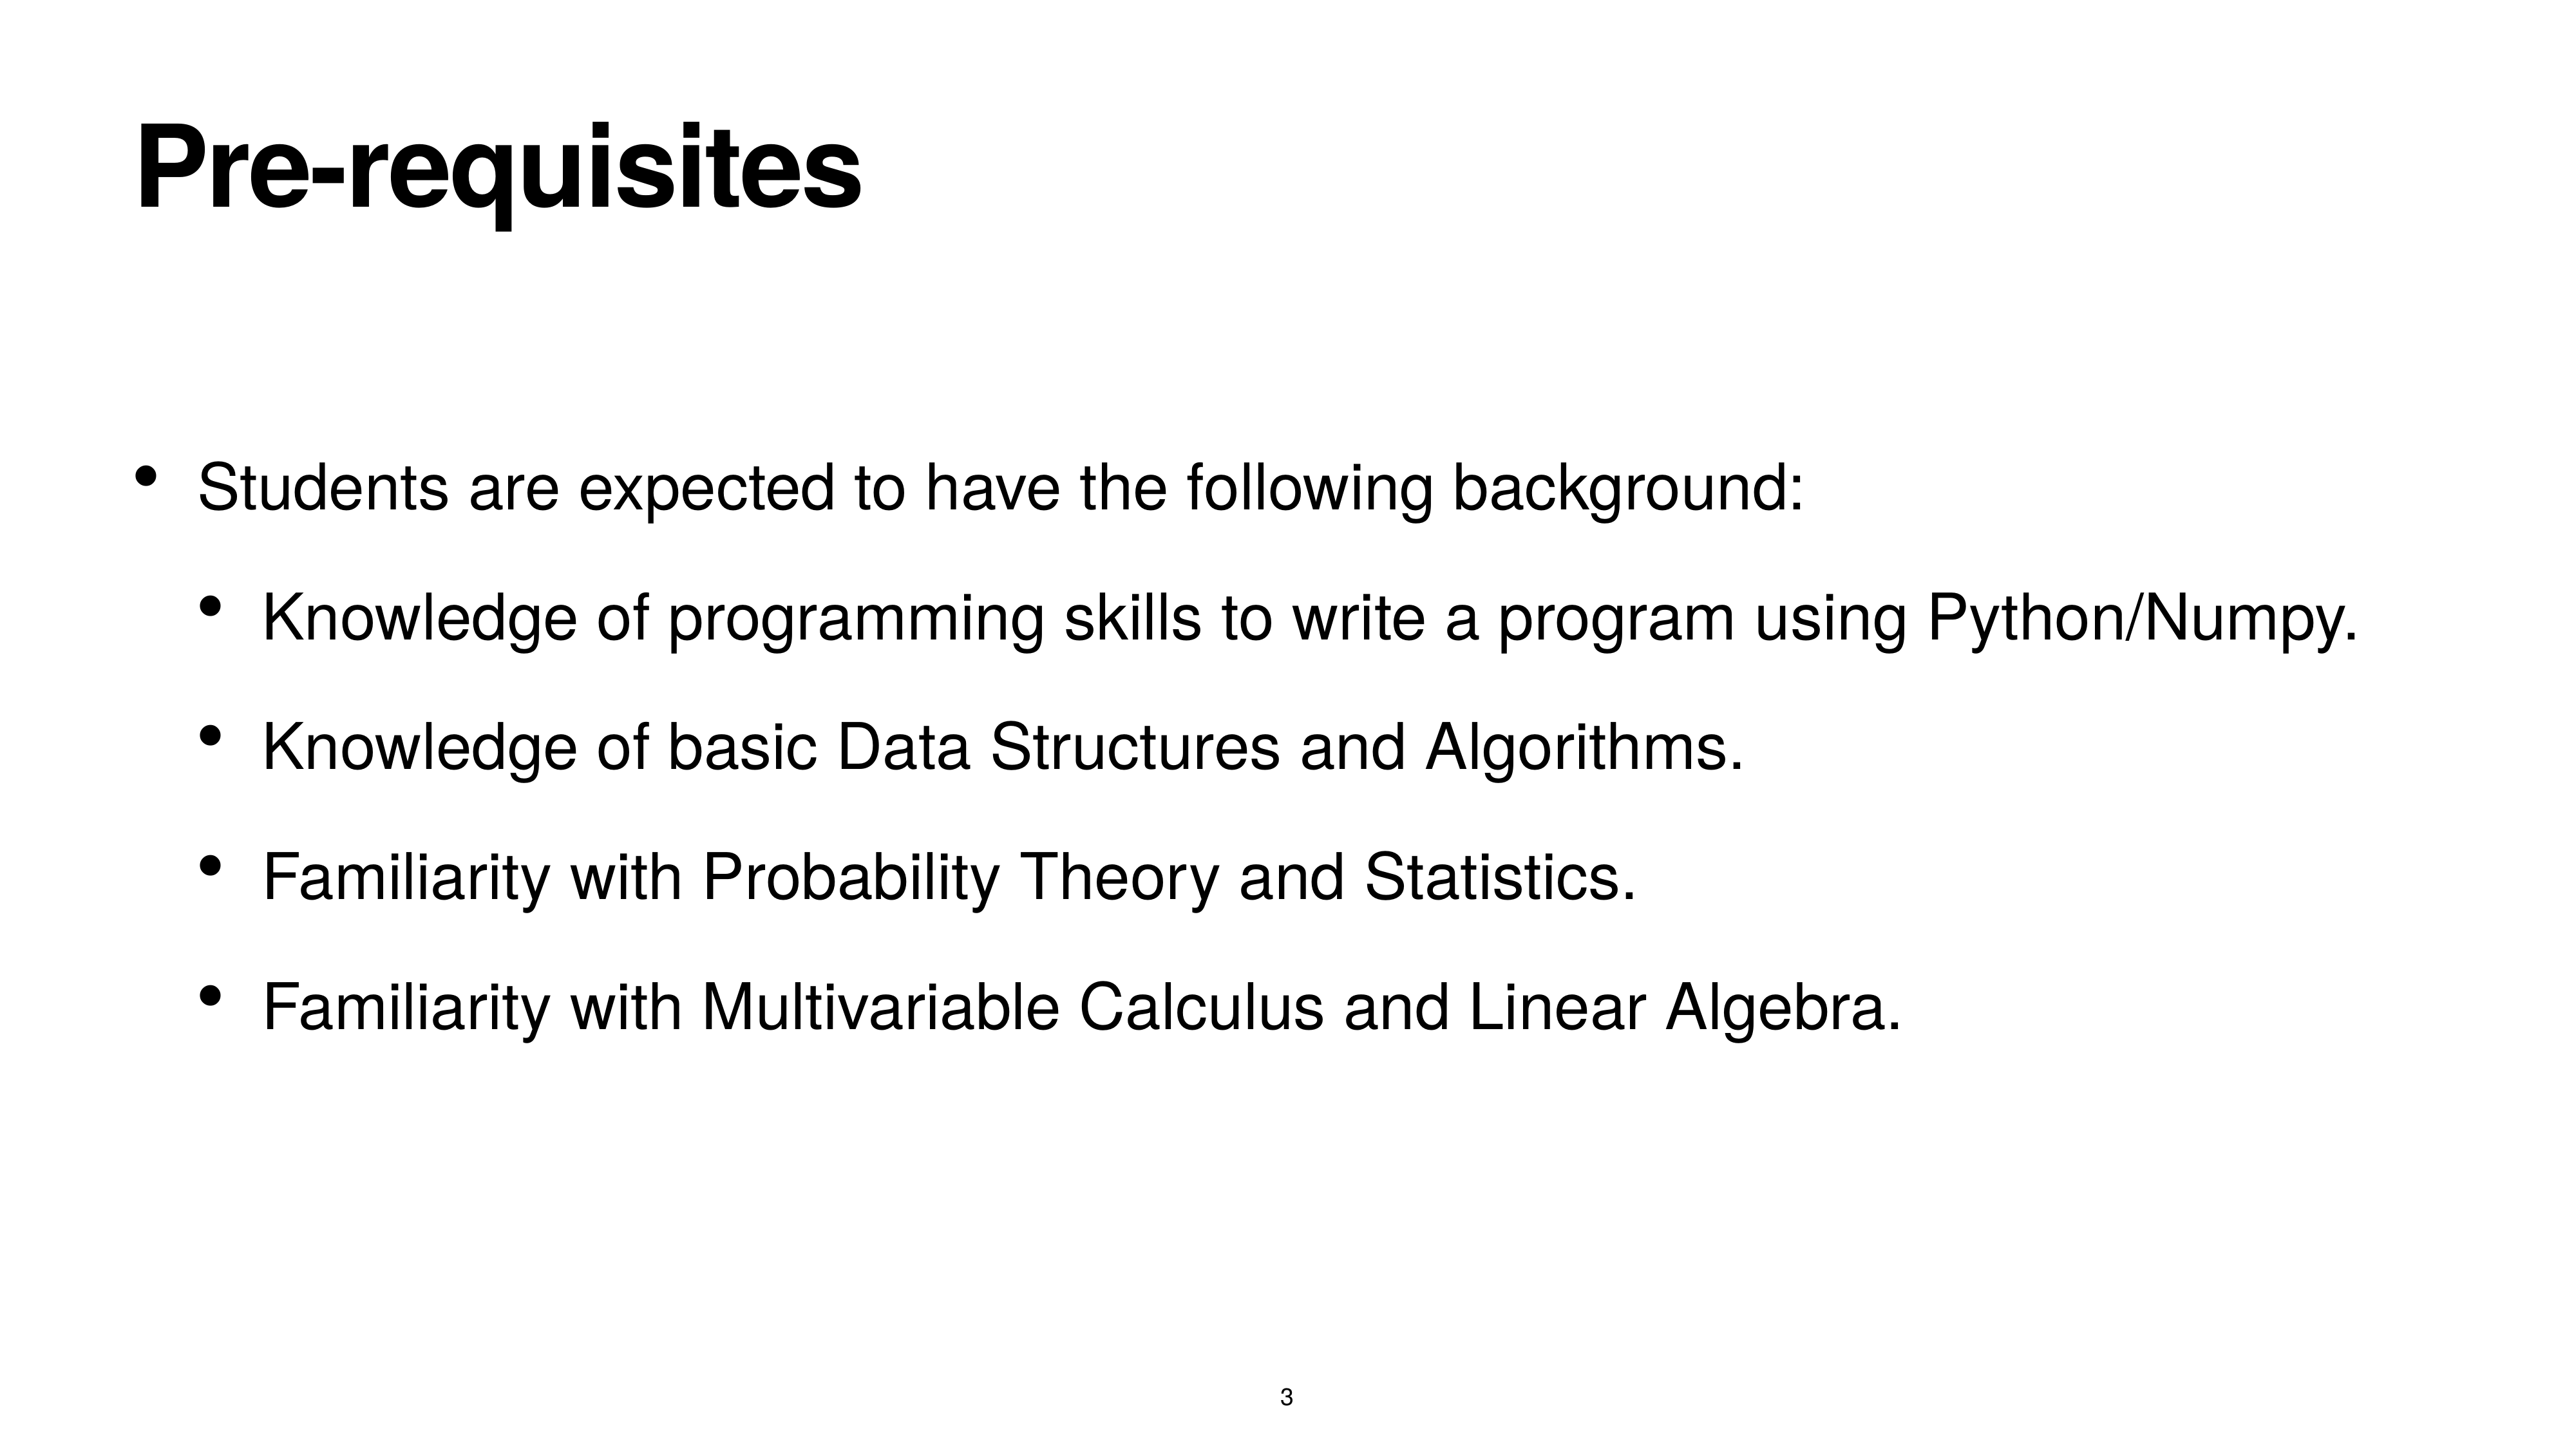

# Pre-requisites

Students are expected to have the following background:
Knowledge of programming skills to write a program using Python/Numpy.
Knowledge of basic Data Structures and Algorithms.
Familiarity with Probability Theory and Statistics.
Familiarity with Multivariable Calculus and Linear Algebra.
3